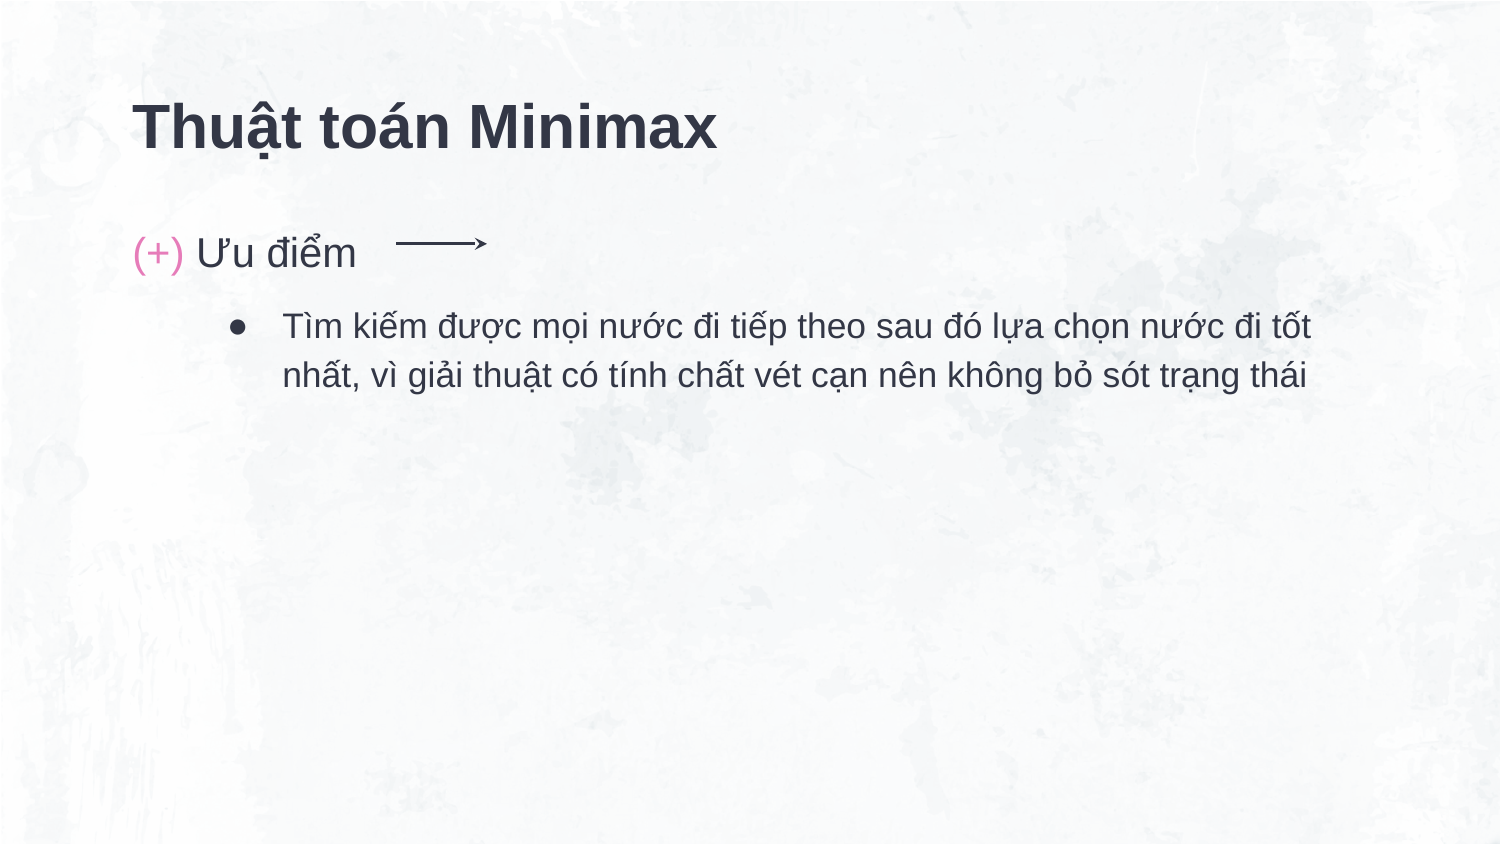

Thuật toán Minimax

(+) Ưu điểm
Tìm kiếm được mọi nước đi tiếp theo sau đó lựa chọn nước đi tốt nhất, vì giải thuật có tính chất vét cạn nên không bỏ sót trạng thái